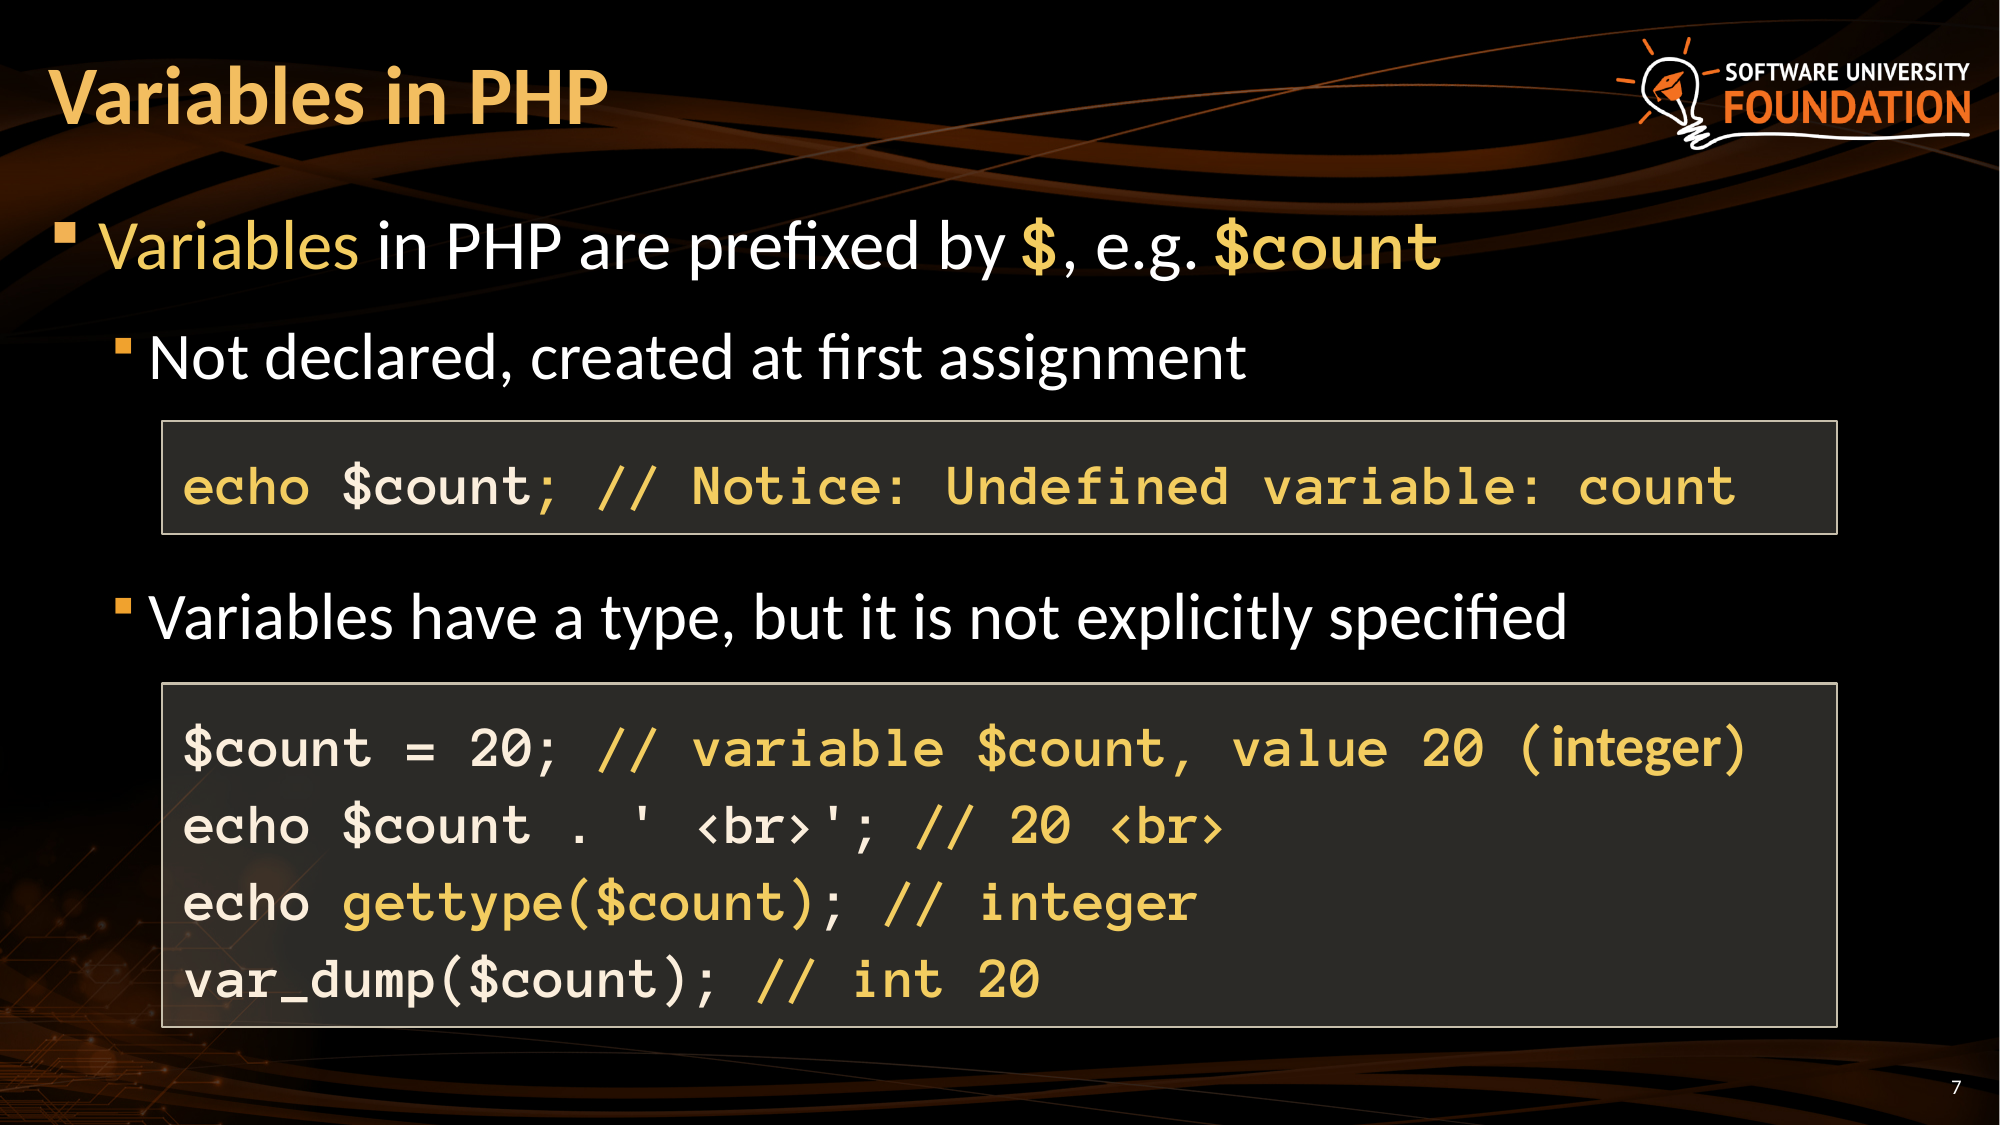

# Variables in PHP
Variables in PHP are prefixed by $, e.g. $count
Not declared, created at first assignment

Variables have a type, but it is not explicitly specified
echo $count; // Notice: Undefined variable: count
$count = 20; // variable $count, value 20 (integer)
echo $count . ' <br>'; // 20 <br>
echo gettype($count); // integer
var_dump($count); // int 20
7